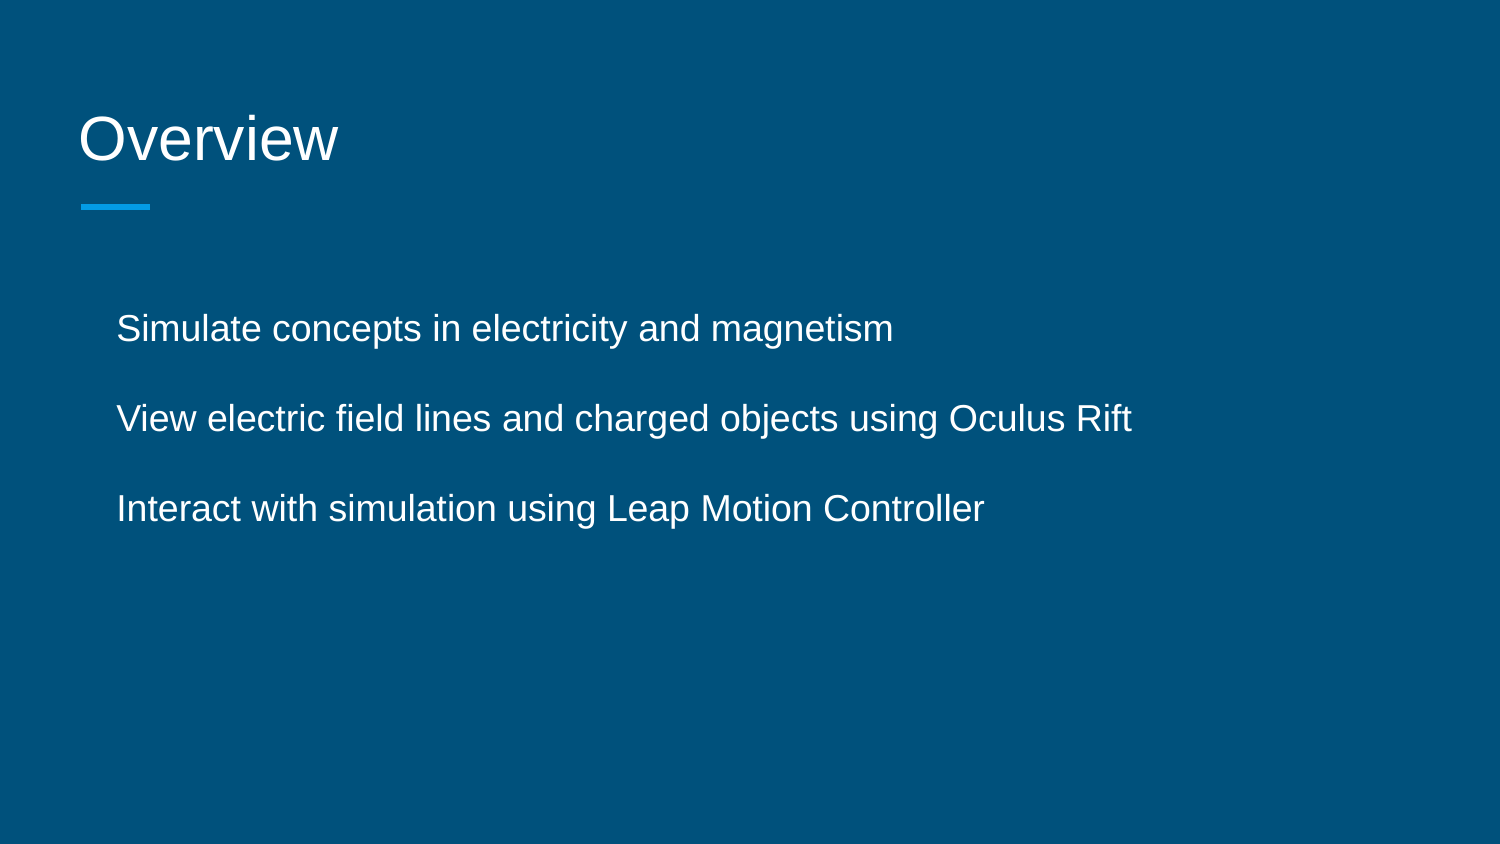

# Overview
Simulate concepts in electricity and magnetism
View electric field lines and charged objects using Oculus Rift
Interact with simulation using Leap Motion Controller